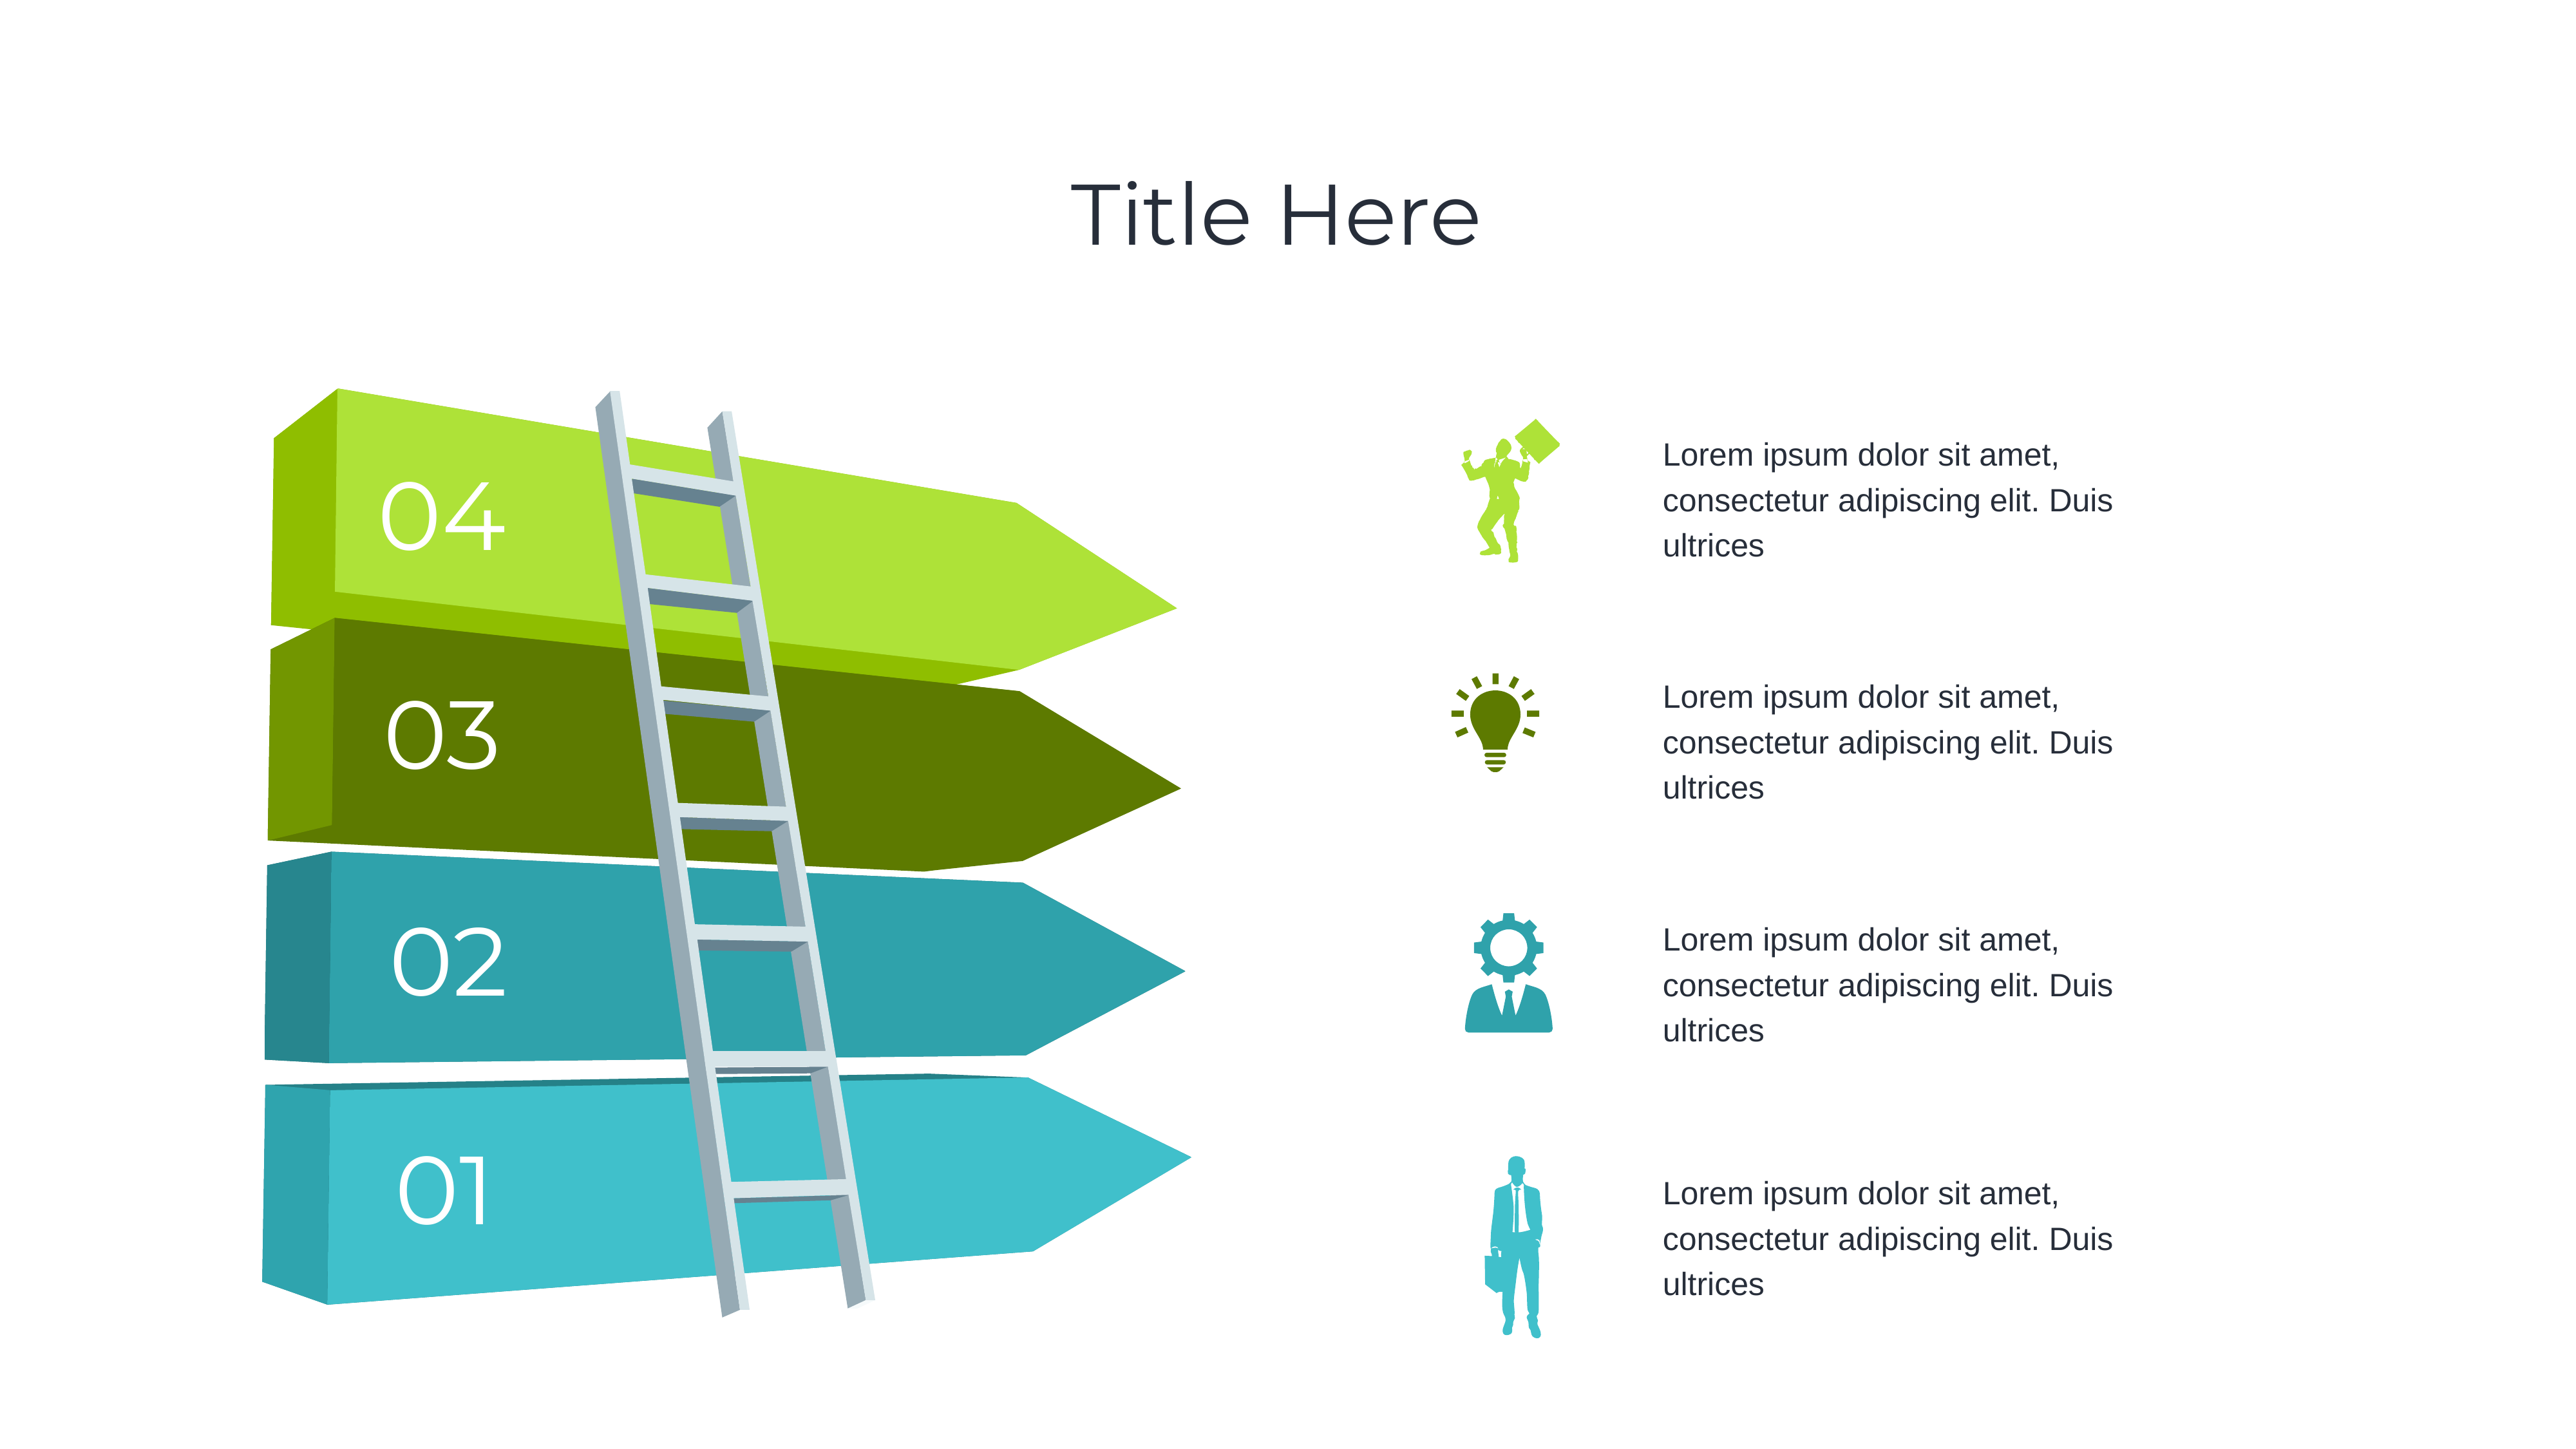

# Title Here

Lorem ipsum dolor sit amet, consectetur adipiscing elit. Duis ultrices
04
03
Lorem ipsum dolor sit amet, consectetur adipiscing elit. Duis ultrices

02
Lorem ipsum dolor sit amet, consectetur adipiscing elit. Duis ultrices

01

Lorem ipsum dolor sit amet, consectetur adipiscing elit. Duis ultrices